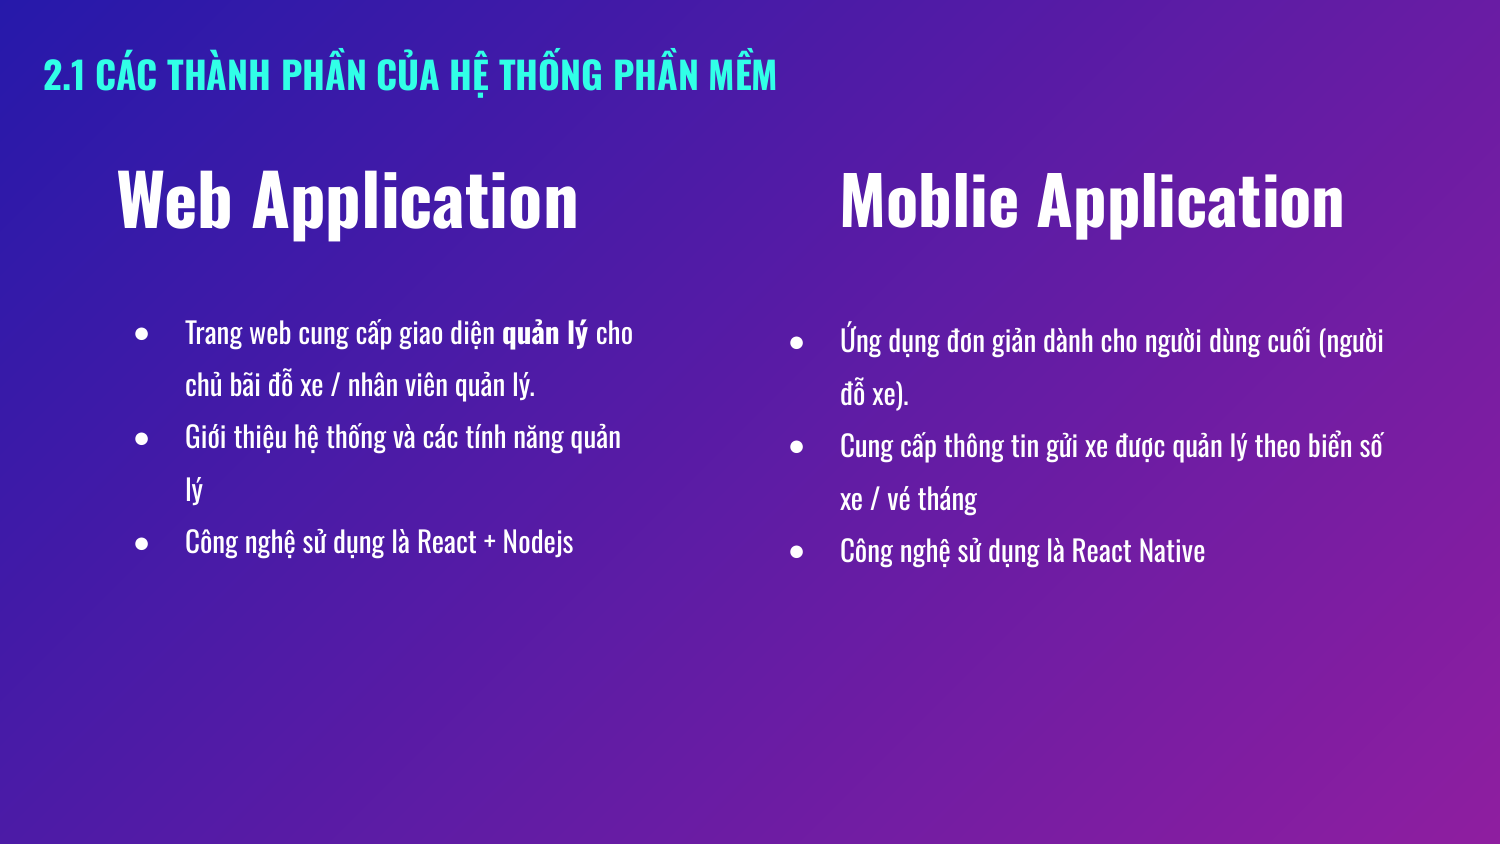

2.1 CÁC THÀNH PHẦN CỦA HỆ THỐNG PHẦN MỀM
Moblie Application
# Web Application
Trang web cung cấp giao diện quản lý cho chủ bãi đỗ xe / nhân viên quản lý.
Giới thiệu hệ thống và các tính năng quản lý
Công nghệ sử dụng là React + Nodejs
Ứng dụng đơn giản dành cho người dùng cuối (người đỗ xe).
Cung cấp thông tin gửi xe được quản lý theo biển số xe / vé tháng
Công nghệ sử dụng là React Native